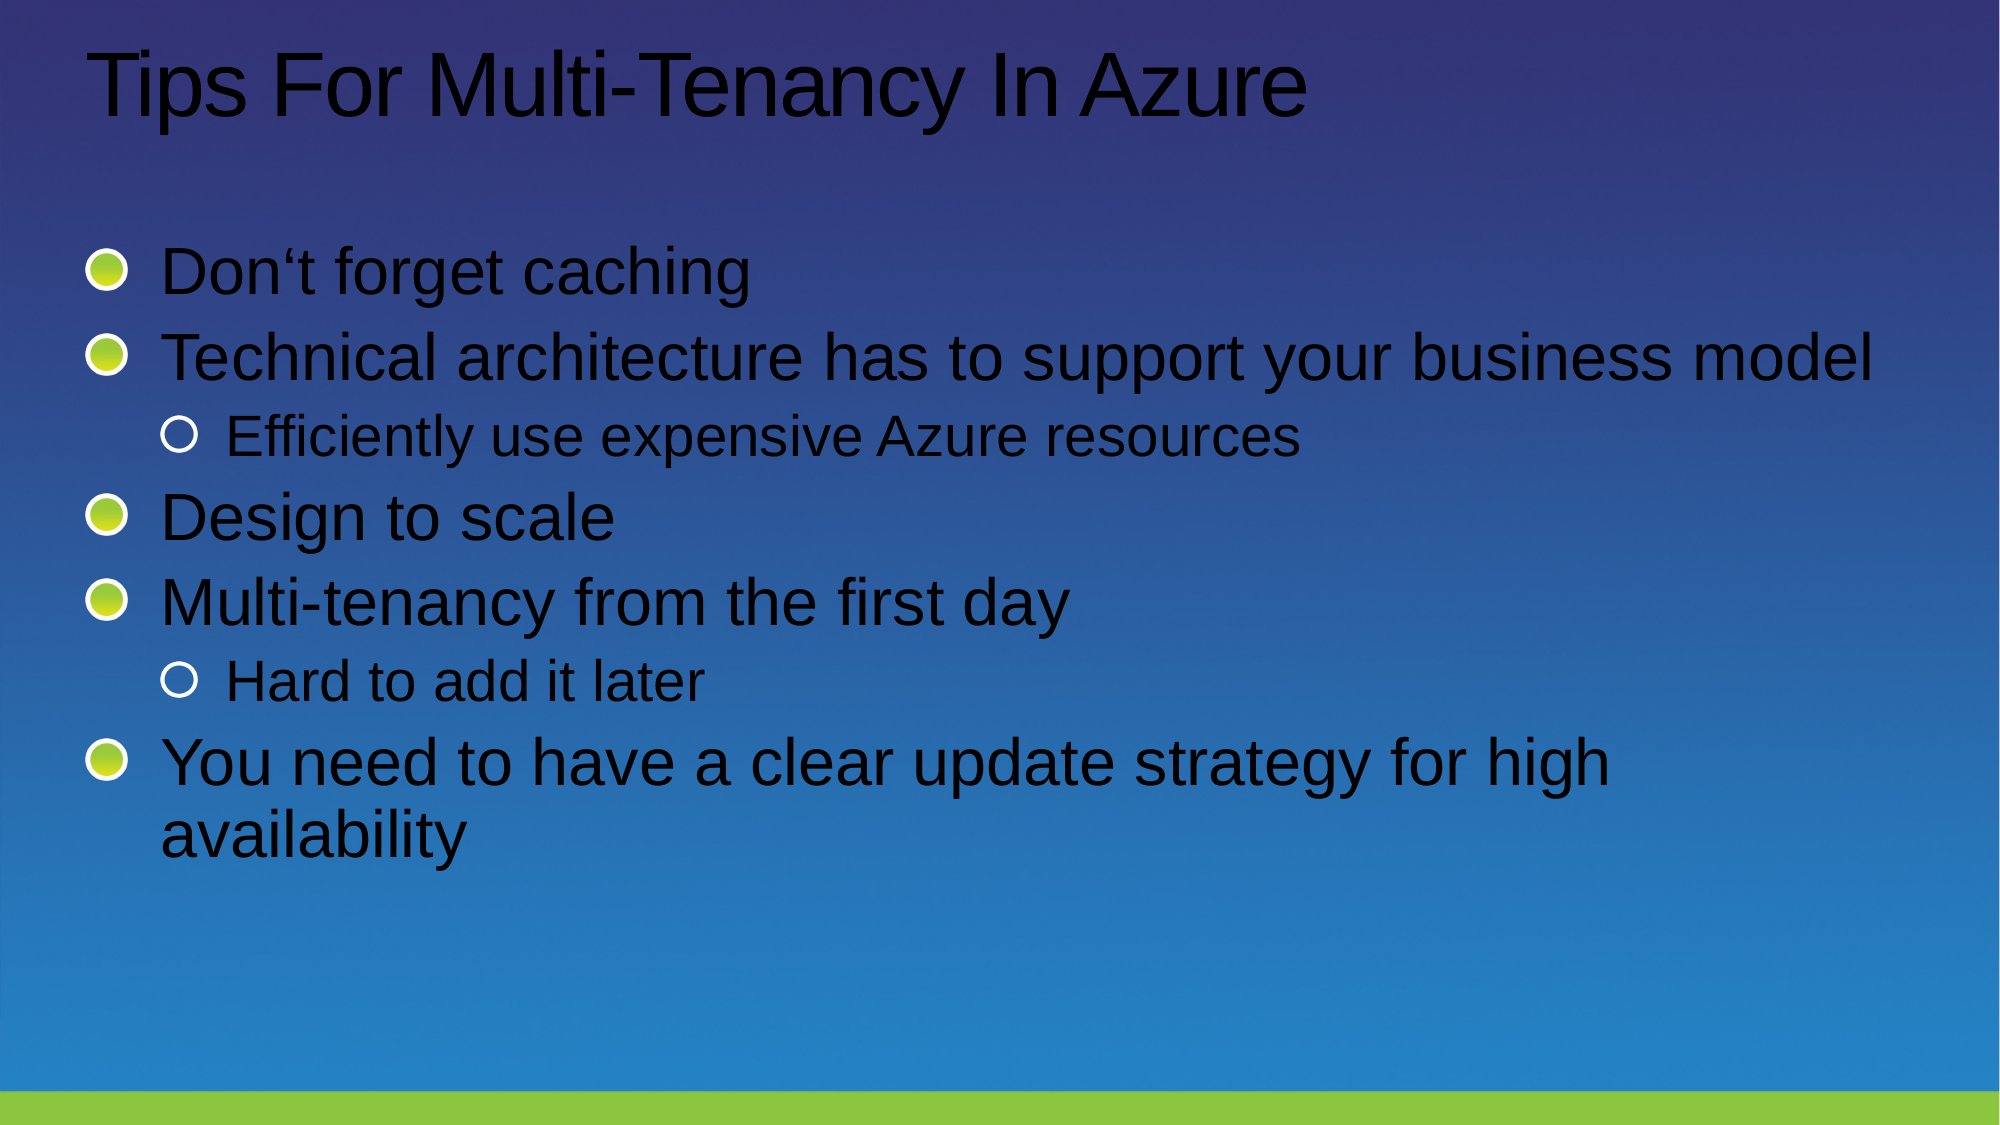

# Tips For Multi-Tenancy In Azure
Don‘t forget caching
Technical architecture has to support your business model
Efficiently use expensive Azure resources
Design to scale
Multi-tenancy from the first day
Hard to add it later
You need to have a clear update strategy for high availability